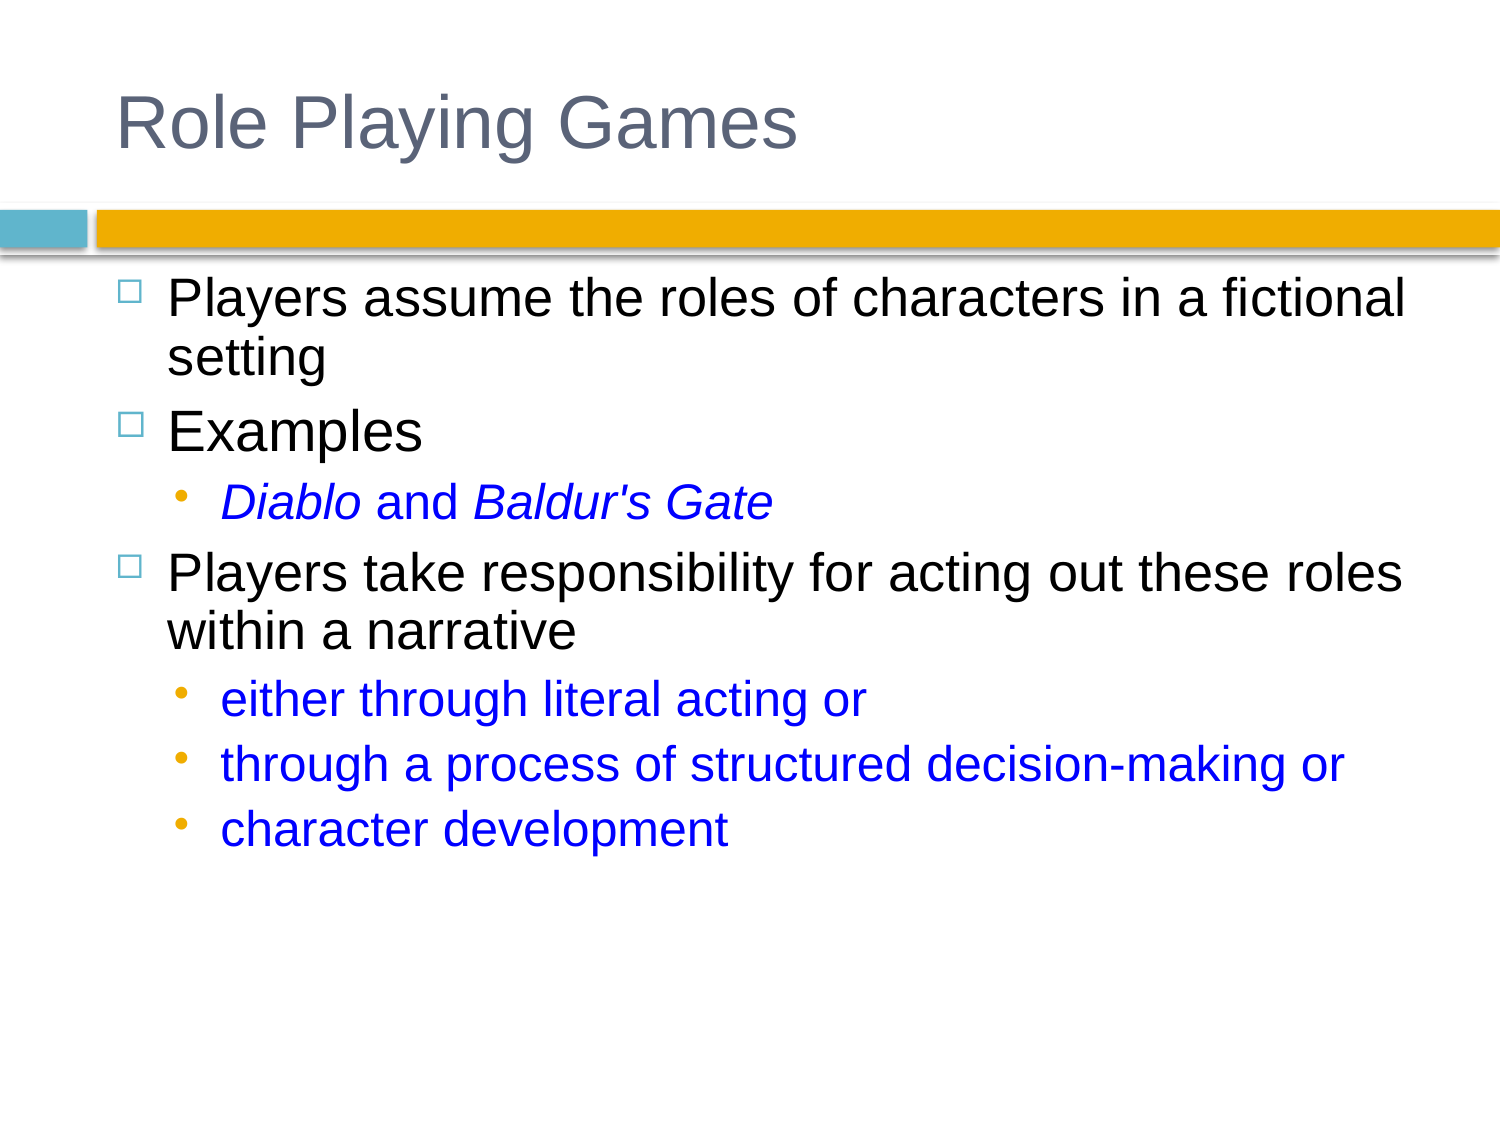

# Role Playing Games
Players assume the roles of characters in a fictional setting
Examples
Diablo and Baldur's Gate
Players take responsibility for acting out these roles within a narrative
either through literal acting or
through a process of structured decision-making or
character development